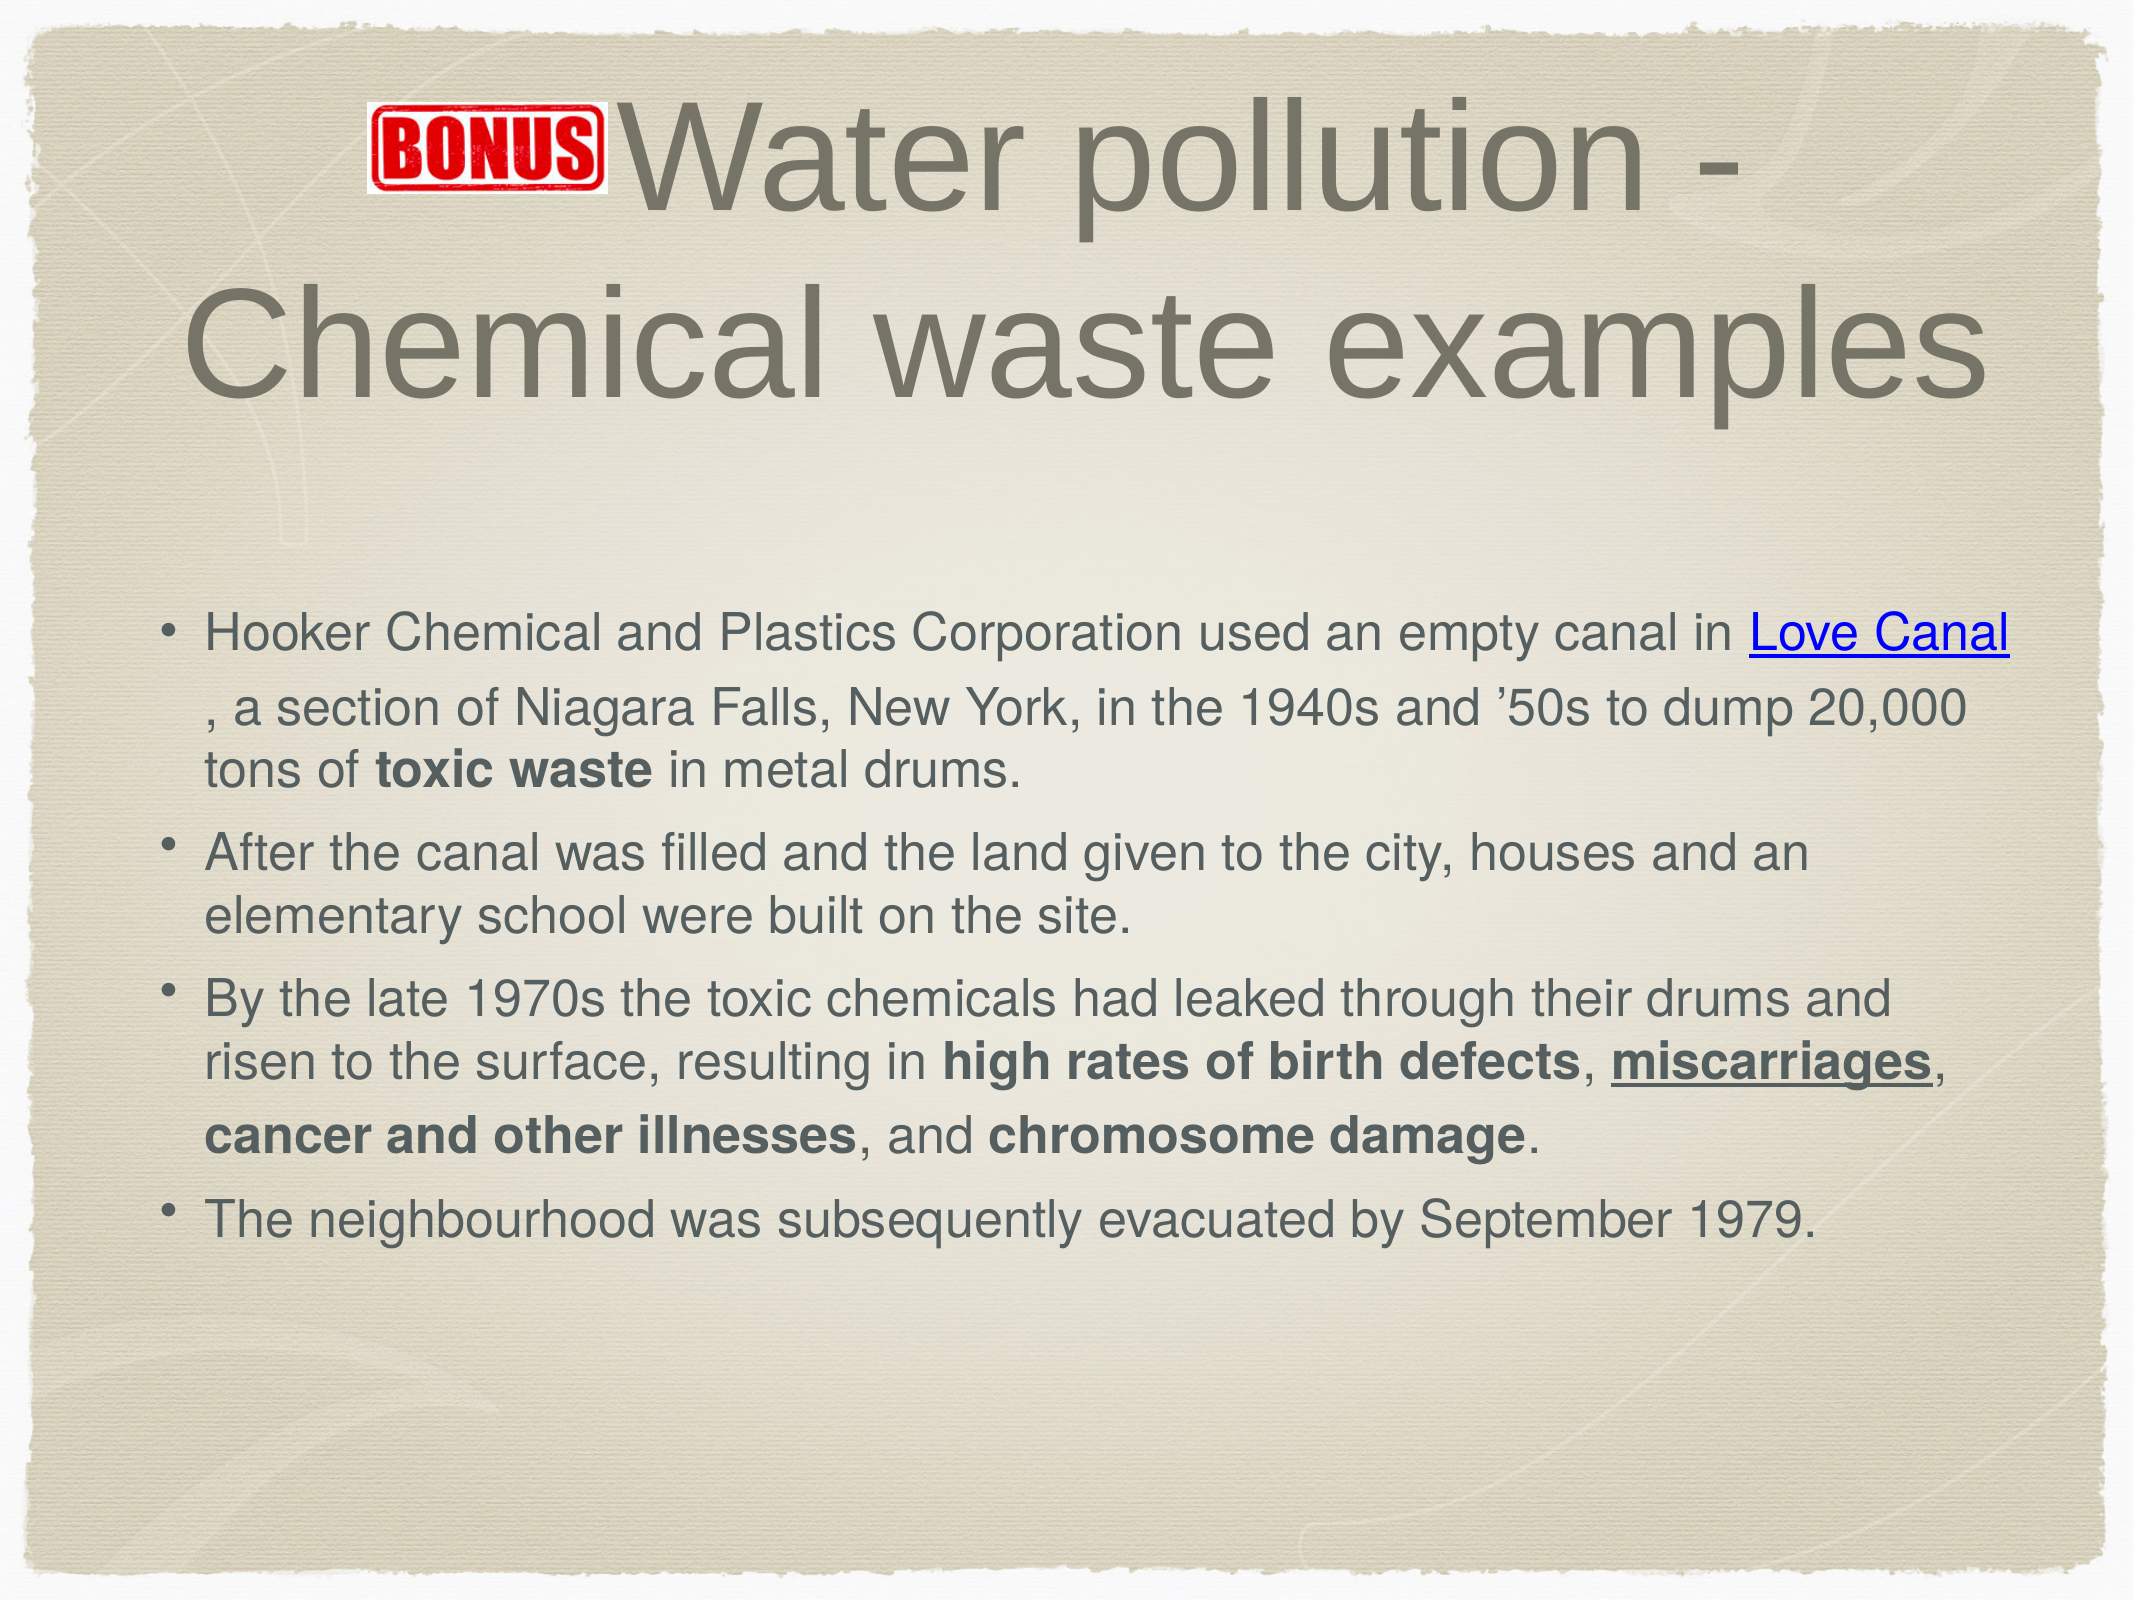

# Water pollution - Chemical waste examples
Hooker Chemical and Plastics Corporation used an empty canal in Love Canal, a section of Niagara Falls, New York, in the 1940s and ’50s to dump 20,000 tons of toxic waste in metal drums.
After the canal was filled and the land given to the city, houses and an elementary school were built on the site.
By the late 1970s the toxic chemicals had leaked through their drums and risen to the surface, resulting in high rates of birth defects, miscarriages, cancer and other illnesses, and chromosome damage.
The neighbourhood was subsequently evacuated by September 1979.